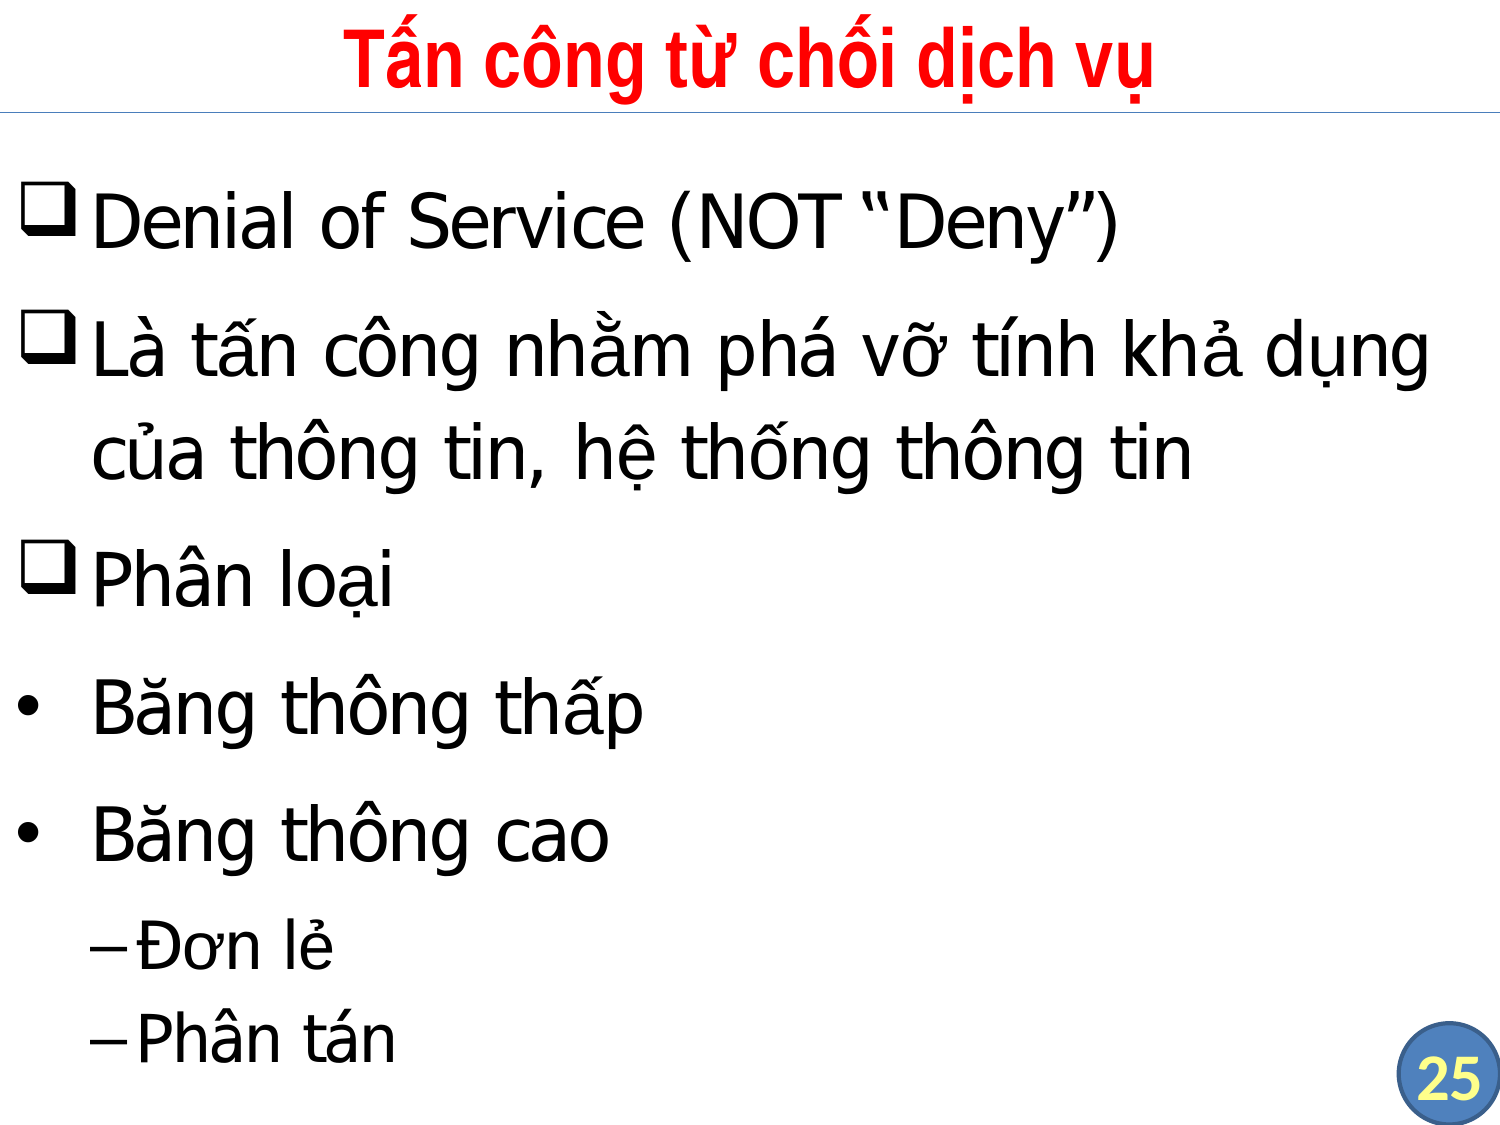

# Tấn công từ chối dịch vụ
Denial of Service (NOT “Deny”)
Là tấn công nhằm phá vỡ tính khả dụng của thông tin, hệ thống thông tin
Phân loại
Băng thông thấp
Băng thông cao
Đơn lẻ
Phân tán
25